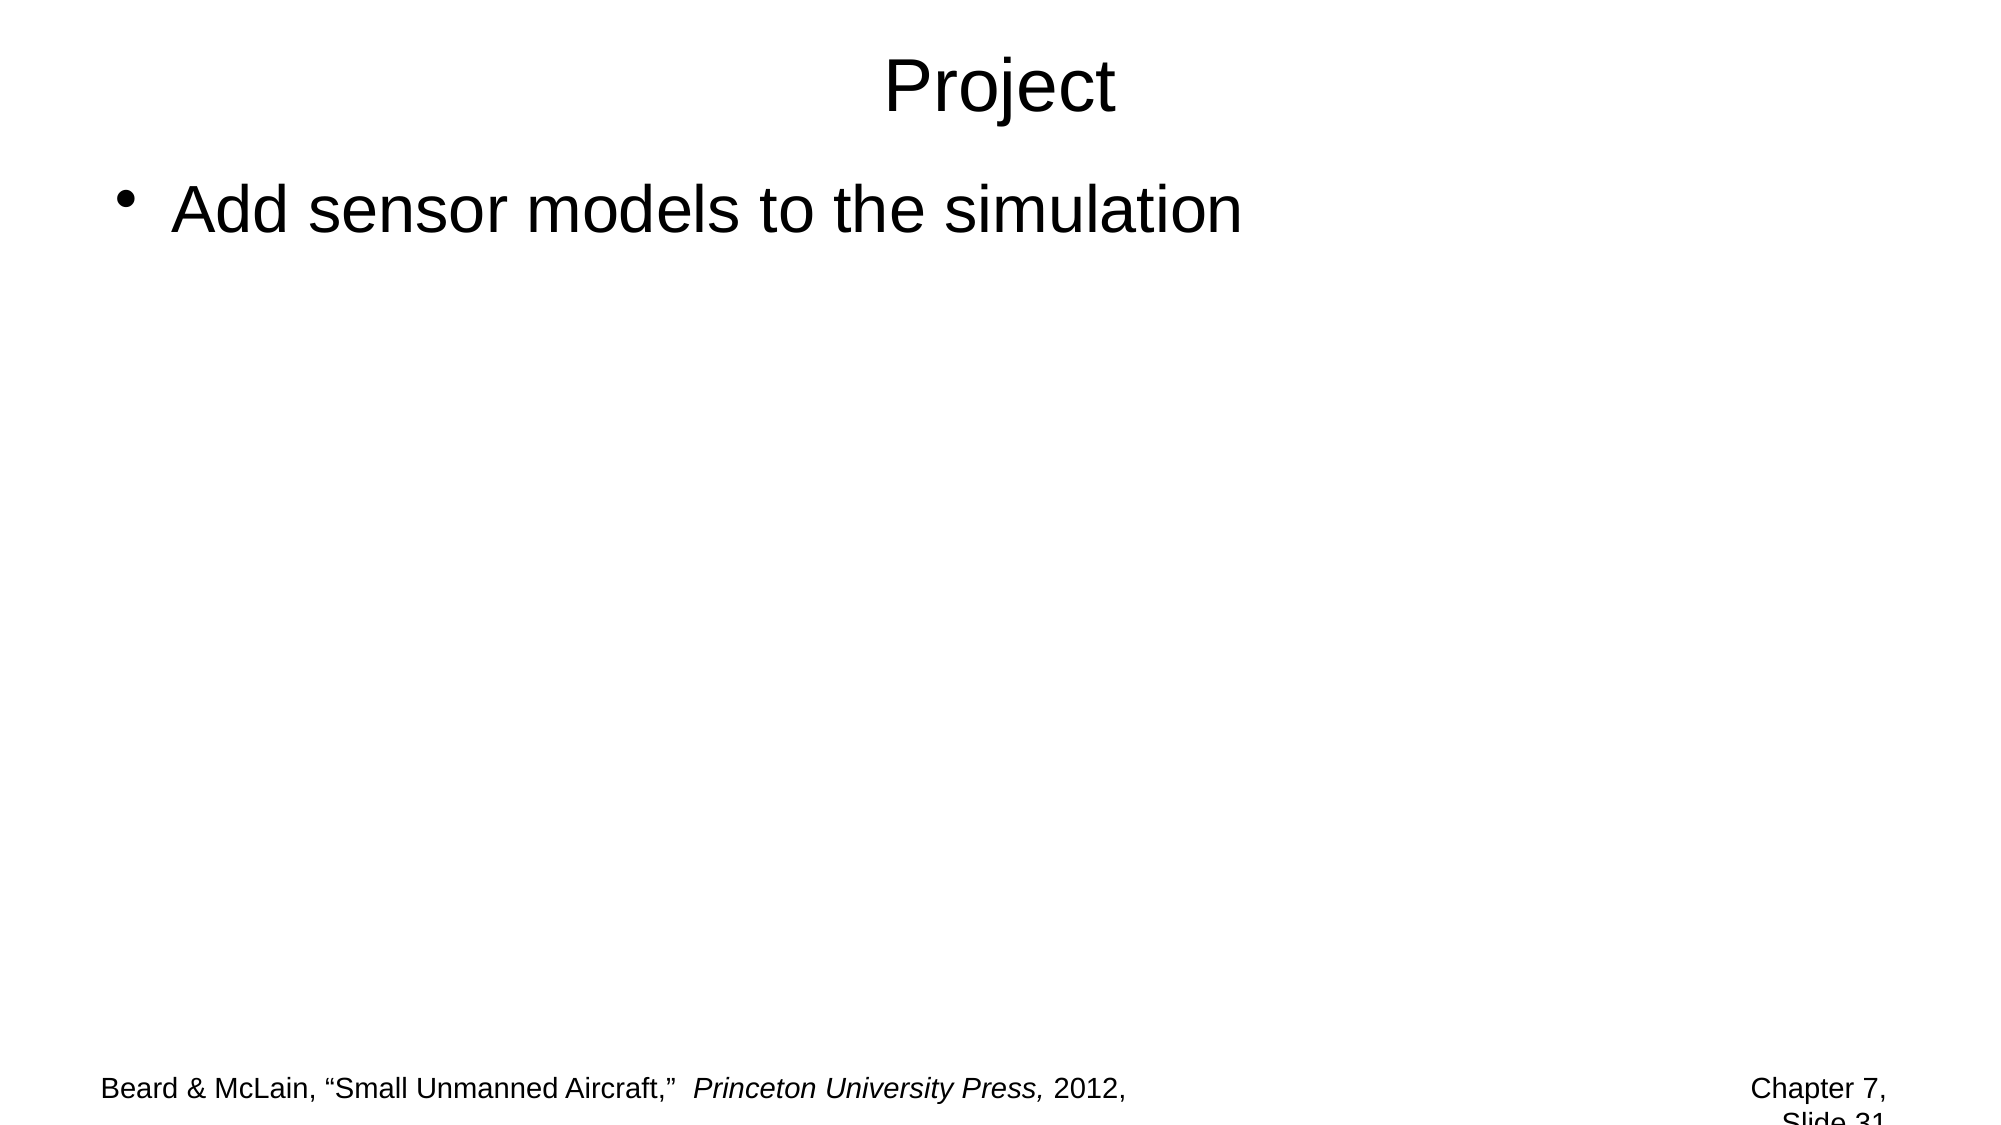

# Project
Add sensor models to the simulation